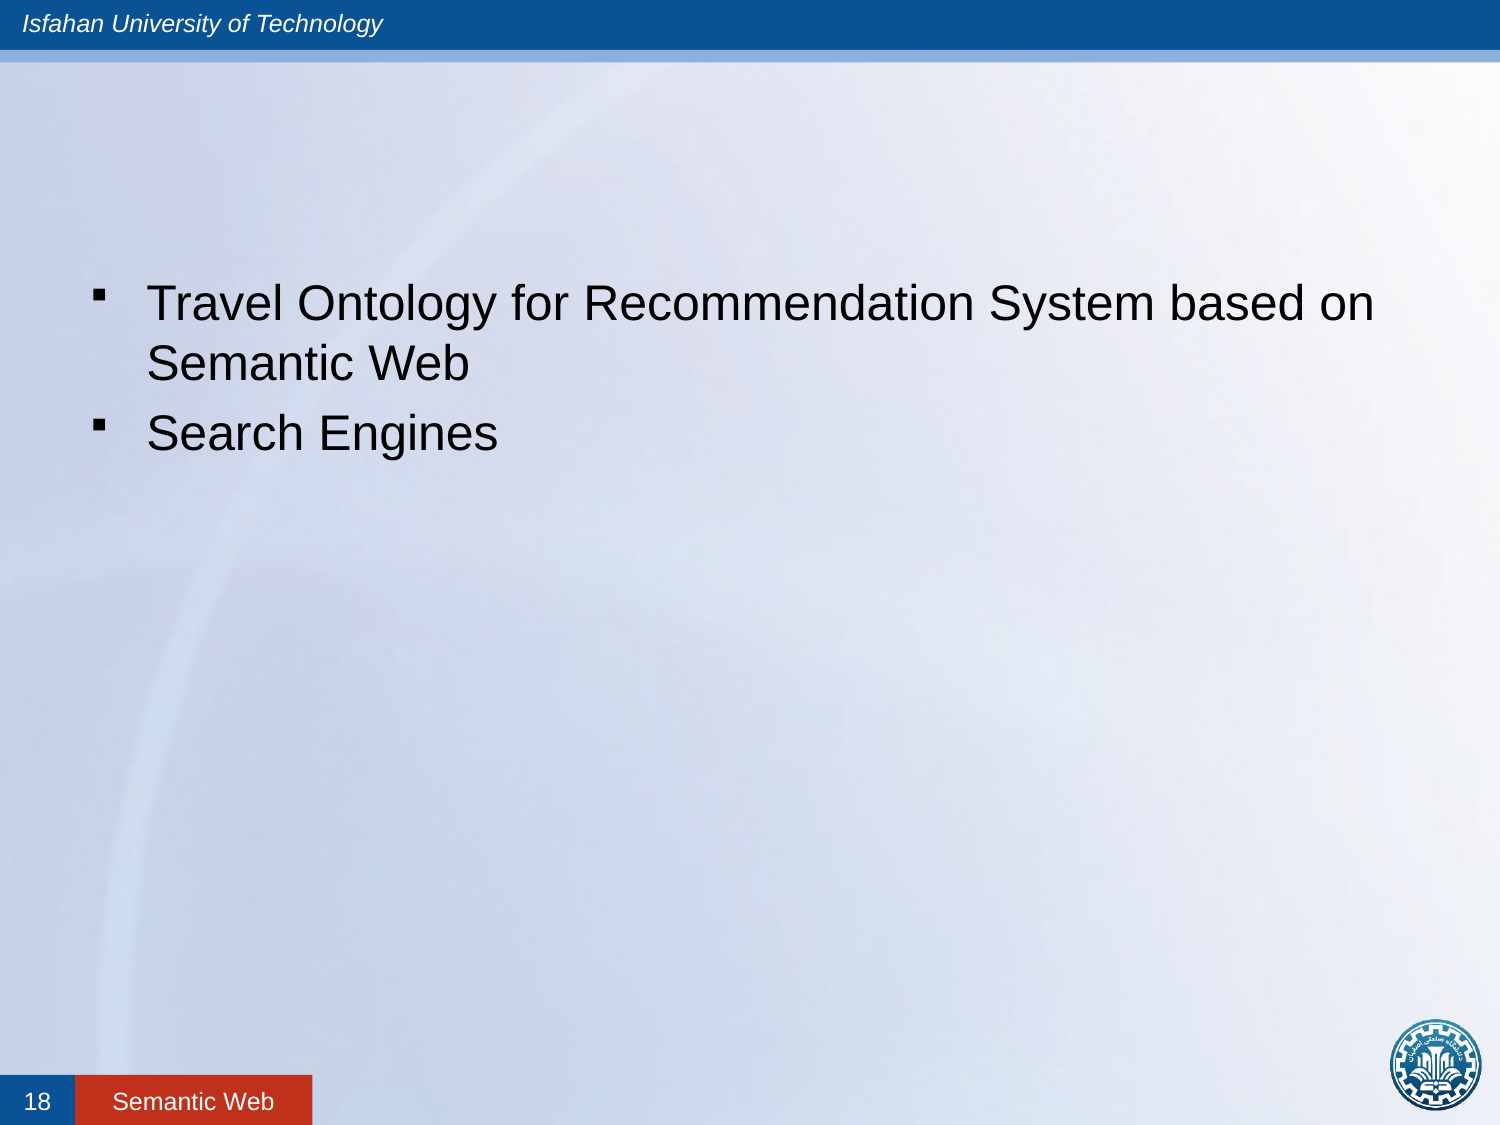

#
Travel Ontology for Recommendation System based on Semantic Web
Search Engines

18
Semantic Web